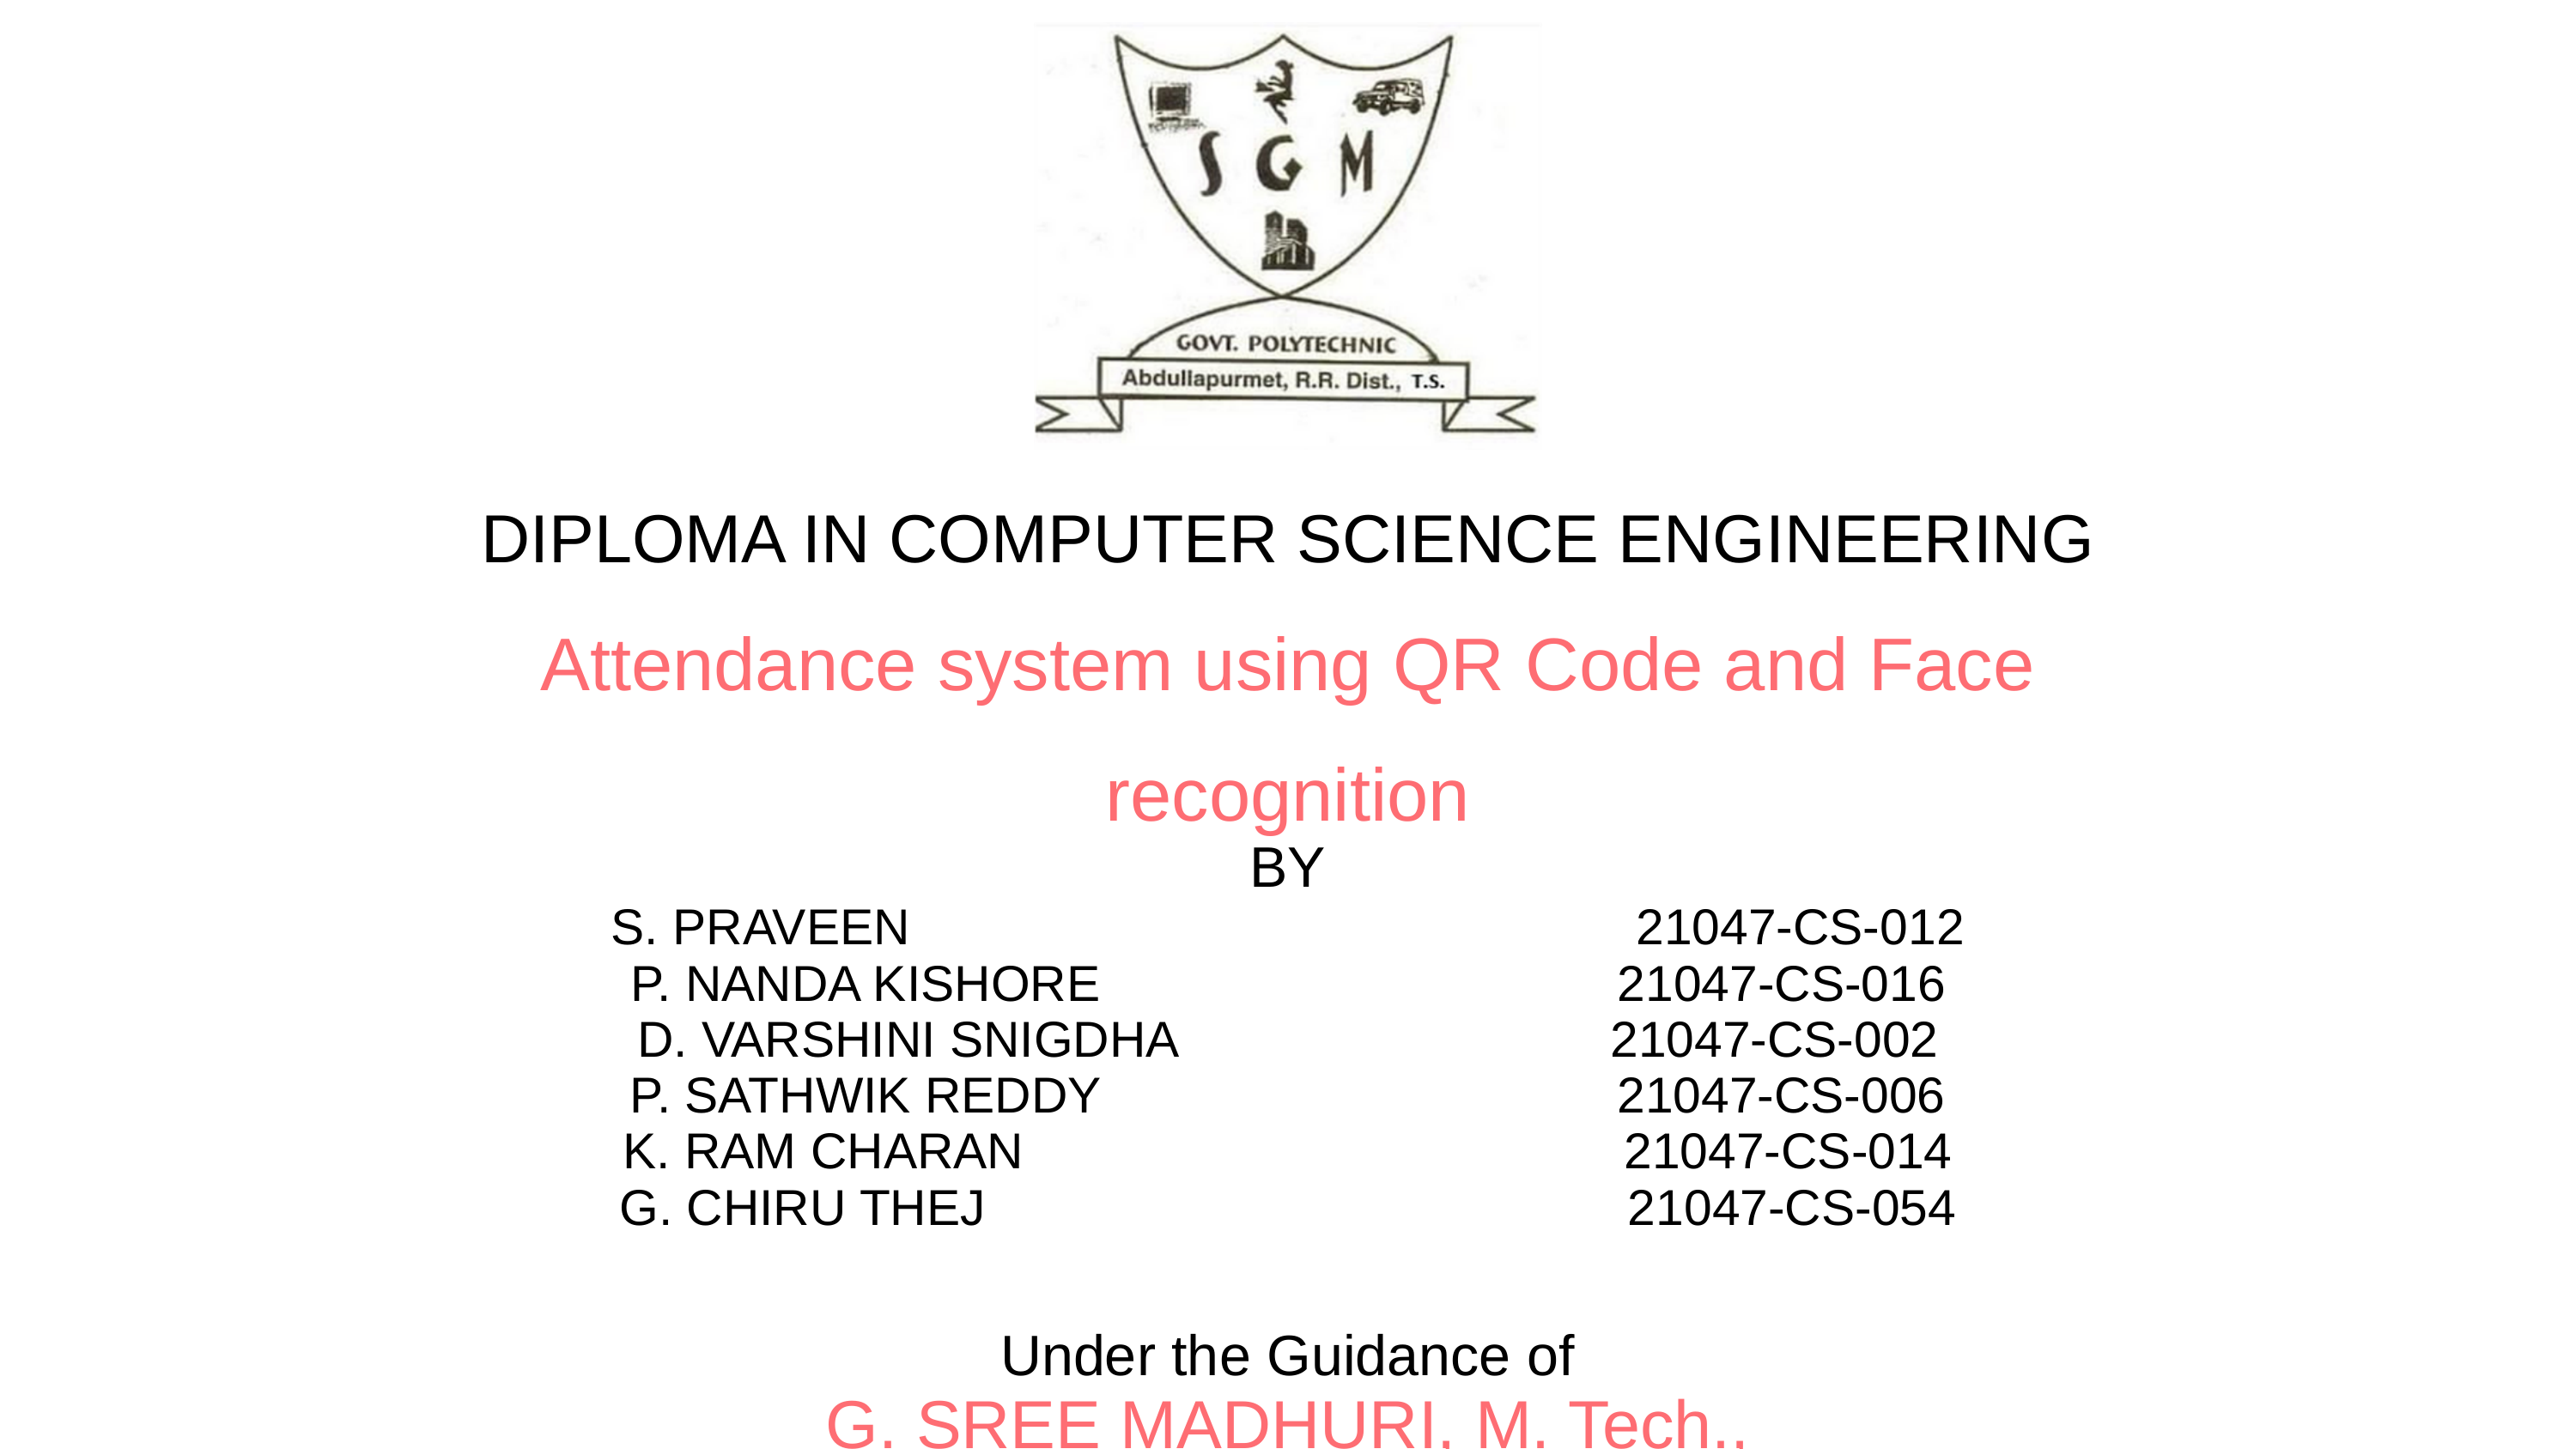

DIPLOMA IN COMPUTER SCIENCE ENGINEERING
Attendance system using QR Code and Face recognition
BY
S. PRAVEEN                                                    21047-CS-012
P. NANDA KISHORE                                     21047-CS-016
D. VARSHINI SNIGDHA                               21047-CS-002
P. SATHWIK REDDY                                     21047-CS-006
K. RAM CHARAN                                           21047-CS-014
G. CHIRU THEJ                                              21047-CS-054

Under the Guidance of
G. SREE MADHURI, M. Tech.,
LECTURER IN COMPUTER ENGINEERING